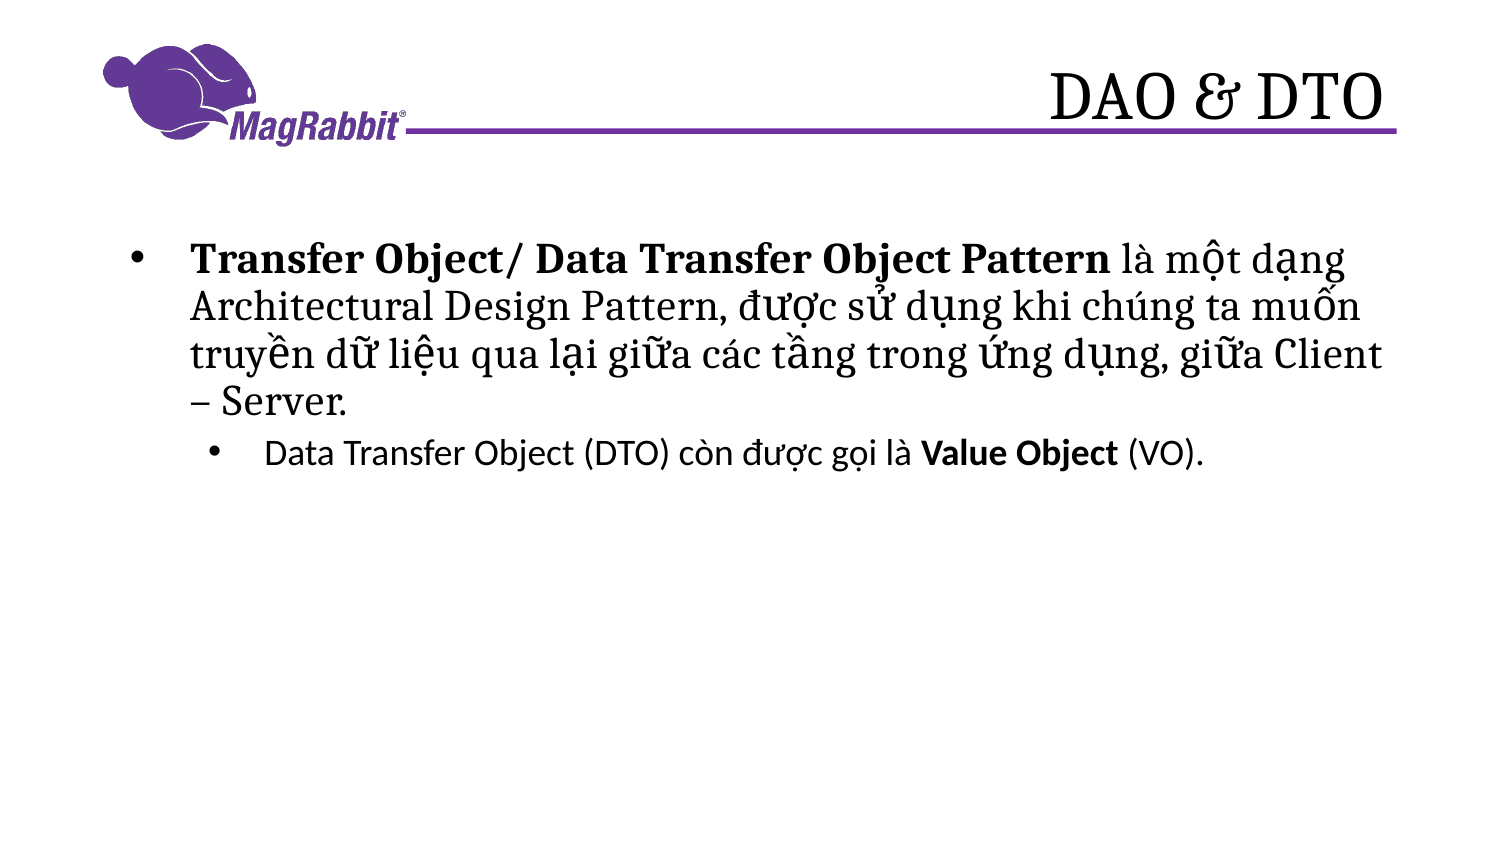

# DAO & DTO
Transfer Object/ Data Transfer Object Pattern là một dạng Architectural Design Pattern, được sử dụng khi chúng ta muốn truyền dữ liệu qua lại giữa các tầng trong ứng dụng, giữa Client – Server.
Data Transfer Object (DTO) còn được gọi là Value Object (VO).